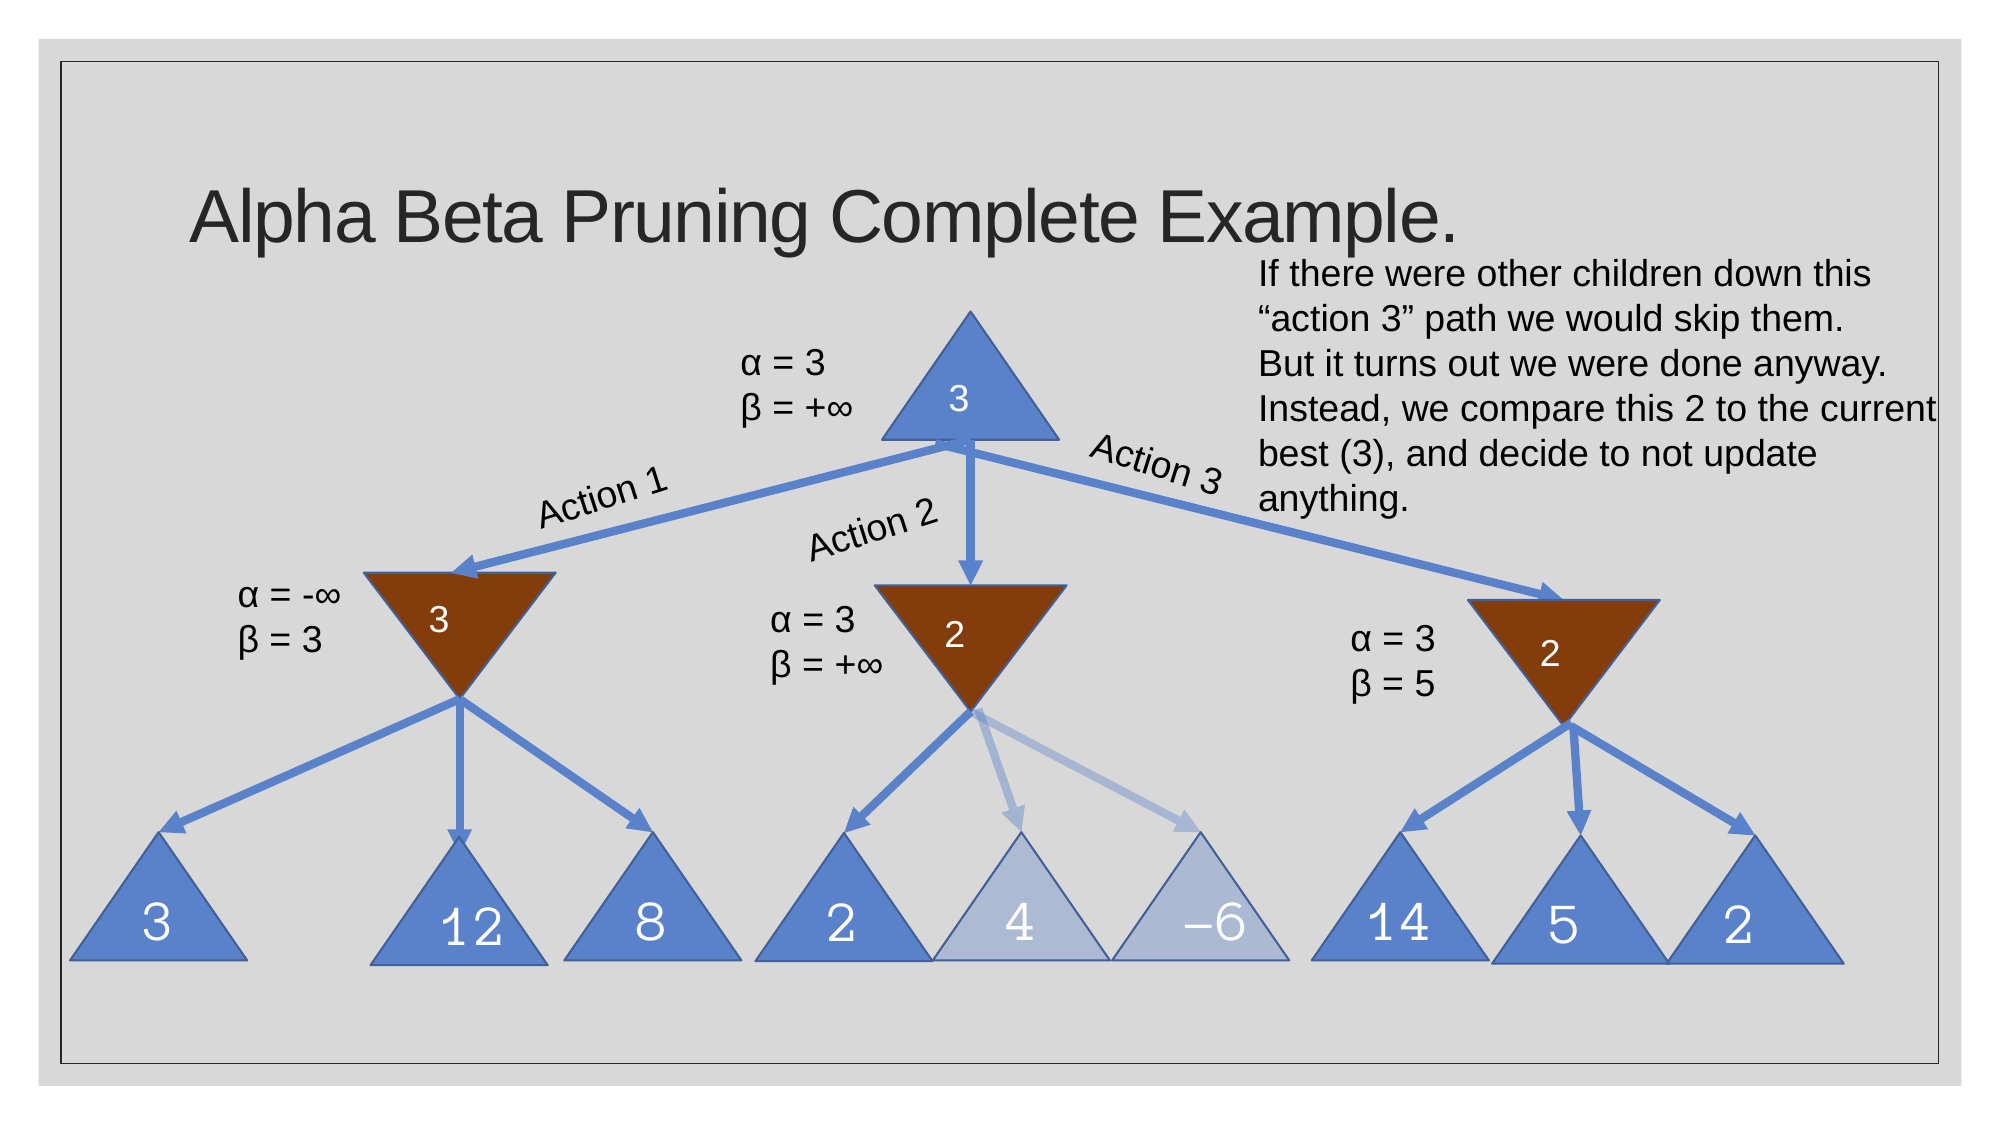

# Alpha Beta Pruning Complete Example.
If there were other children down this “action 3” path we would skip them.
But it turns out we were done anyway.
Instead, we compare this 2 to the current best (3), and decide to not update anything.

α = 3
β = +∞
3
Action 3
Action 1
Action 2
α = -∞
β = 3

3
α = 3
β = +∞

2
α = 3
β = 5
2

3

8

4

-6

14

2

5

2

12